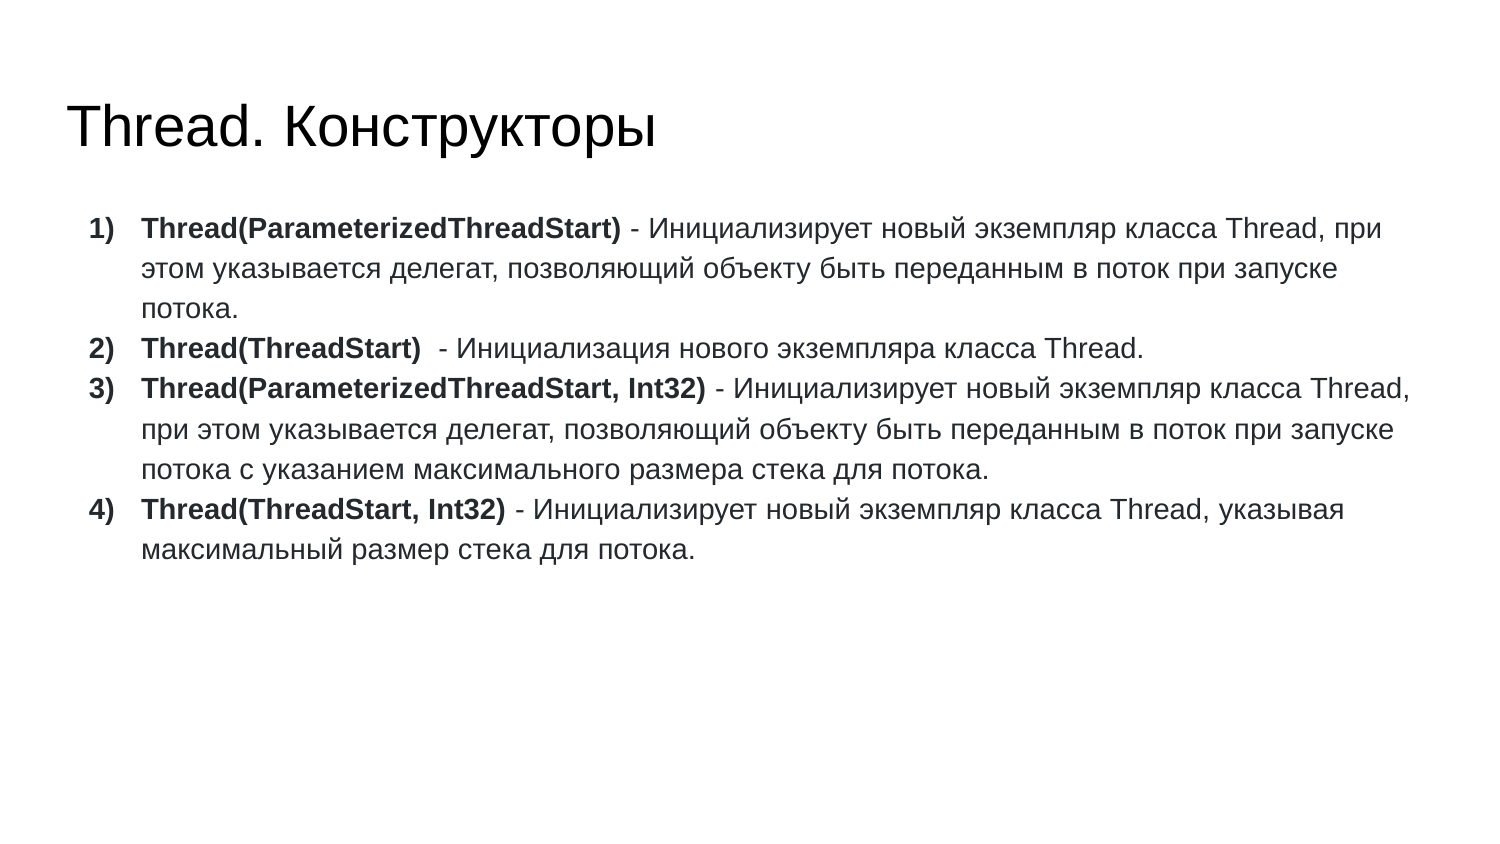

# Thread. Конструкторы
Thread(ParameterizedThreadStart) - Инициализирует новый экземпляр класса Thread, при этом указывается делегат, позволяющий объекту быть переданным в поток при запуске потока.
Thread(ThreadStart)  - Инициализация нового экземпляра класса Thread.
Thread(ParameterizedThreadStart, Int32) - Инициализирует новый экземпляр класса Thread, при этом указывается делегат, позволяющий объекту быть переданным в поток при запуске потока с указанием максимального размера стека для потока.
Thread(ThreadStart, Int32) - Инициализирует новый экземпляр класса Thread, указывая максимальный размер стека для потока.